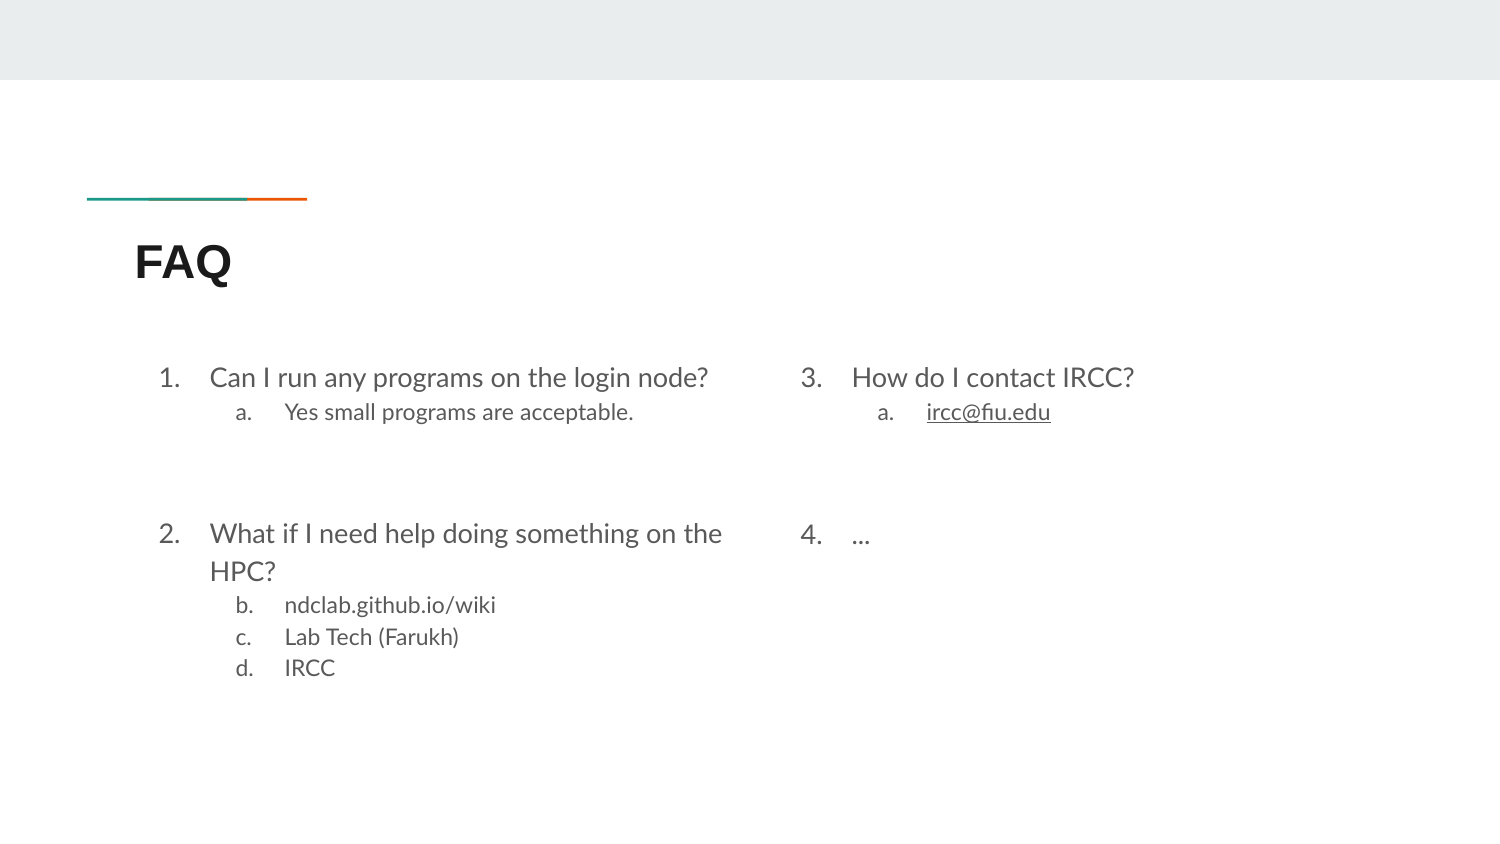

# FAQ
Can I run any programs on the login node?
Yes small programs are acceptable.

What if I need help doing something on the HPC?
ndclab.github.io/wiki
Lab Tech (Farukh)
IRCC
How do I contact IRCC?
ircc@fiu.edu

...